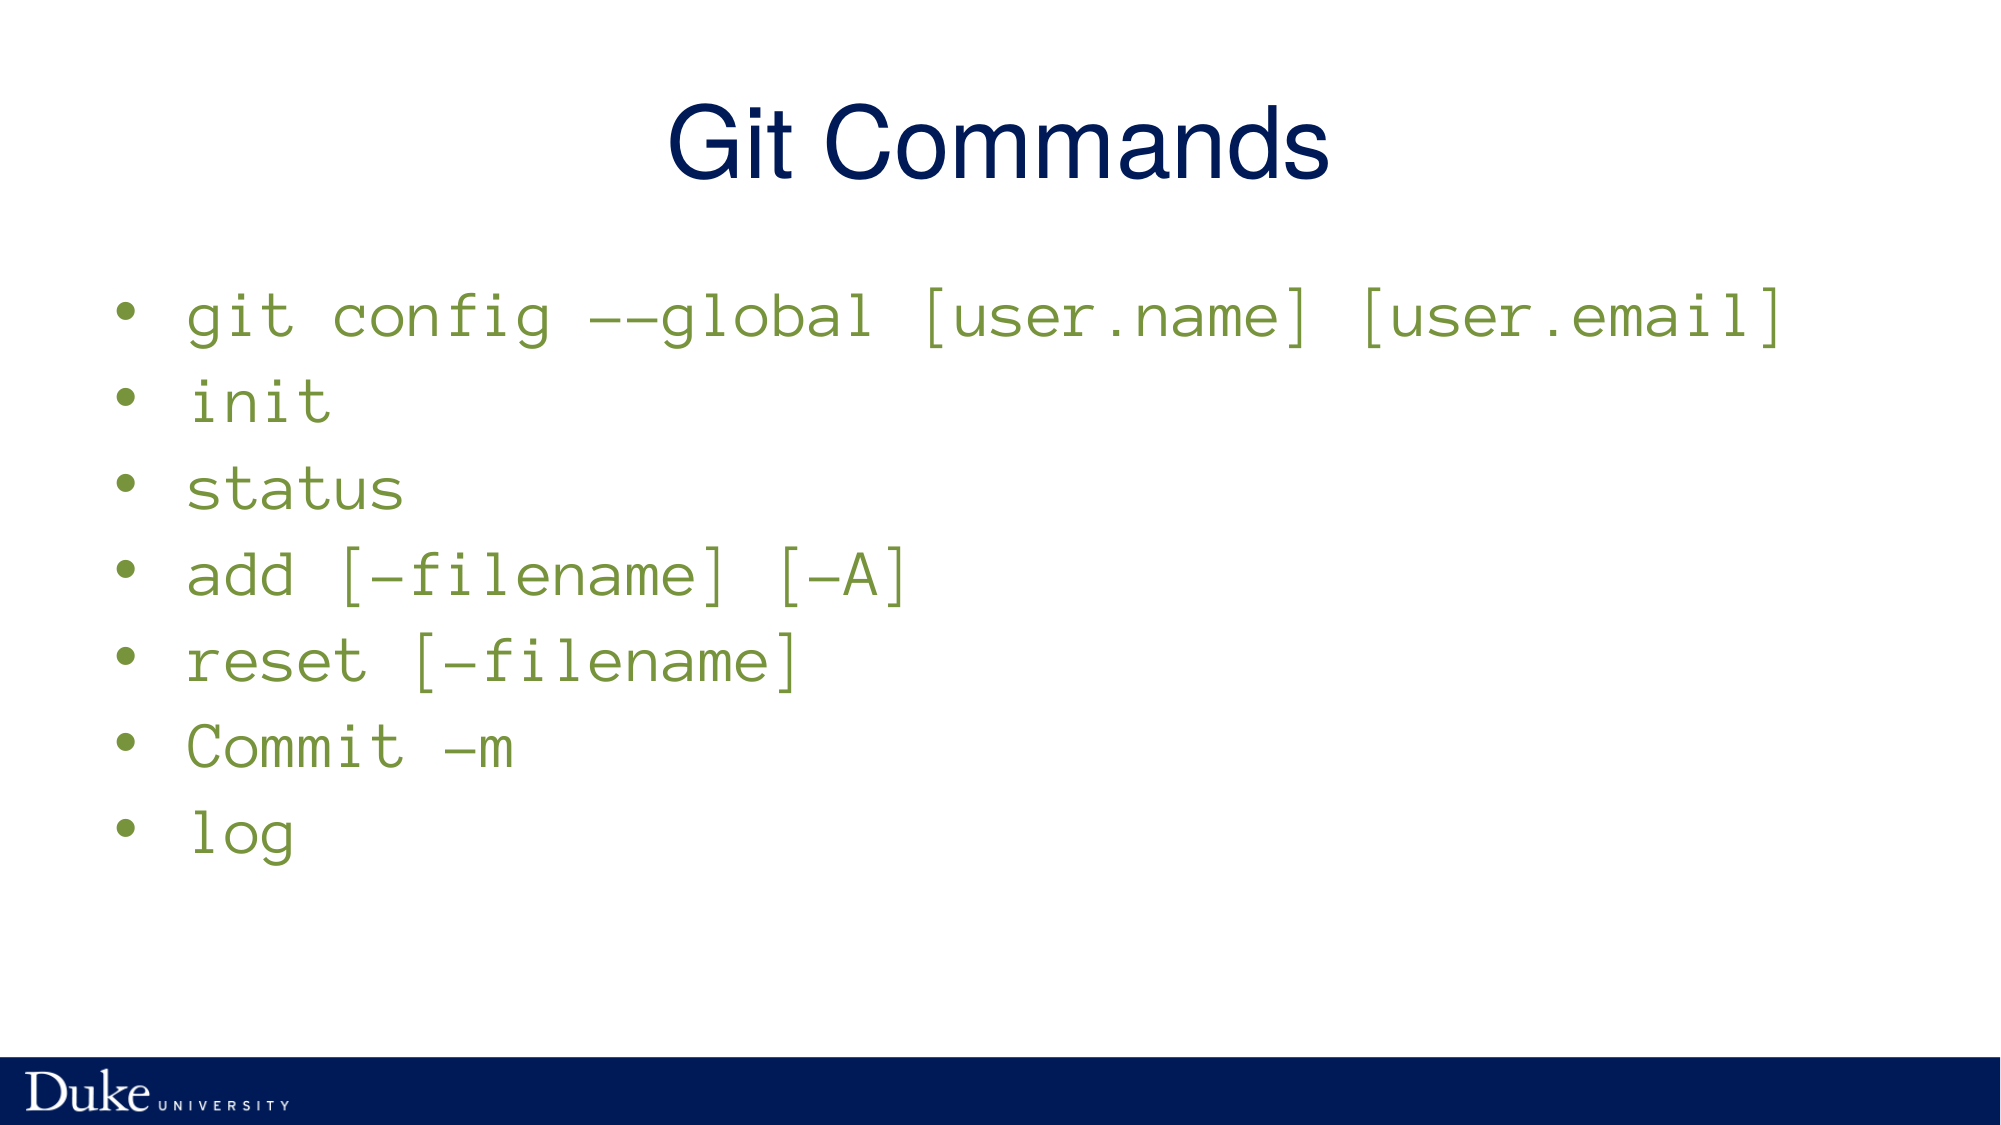

# Git Commands
git config --global [user.name] [user.email]
init
status
add [-filename] [-A]
reset [-filename]
Commit -m
log